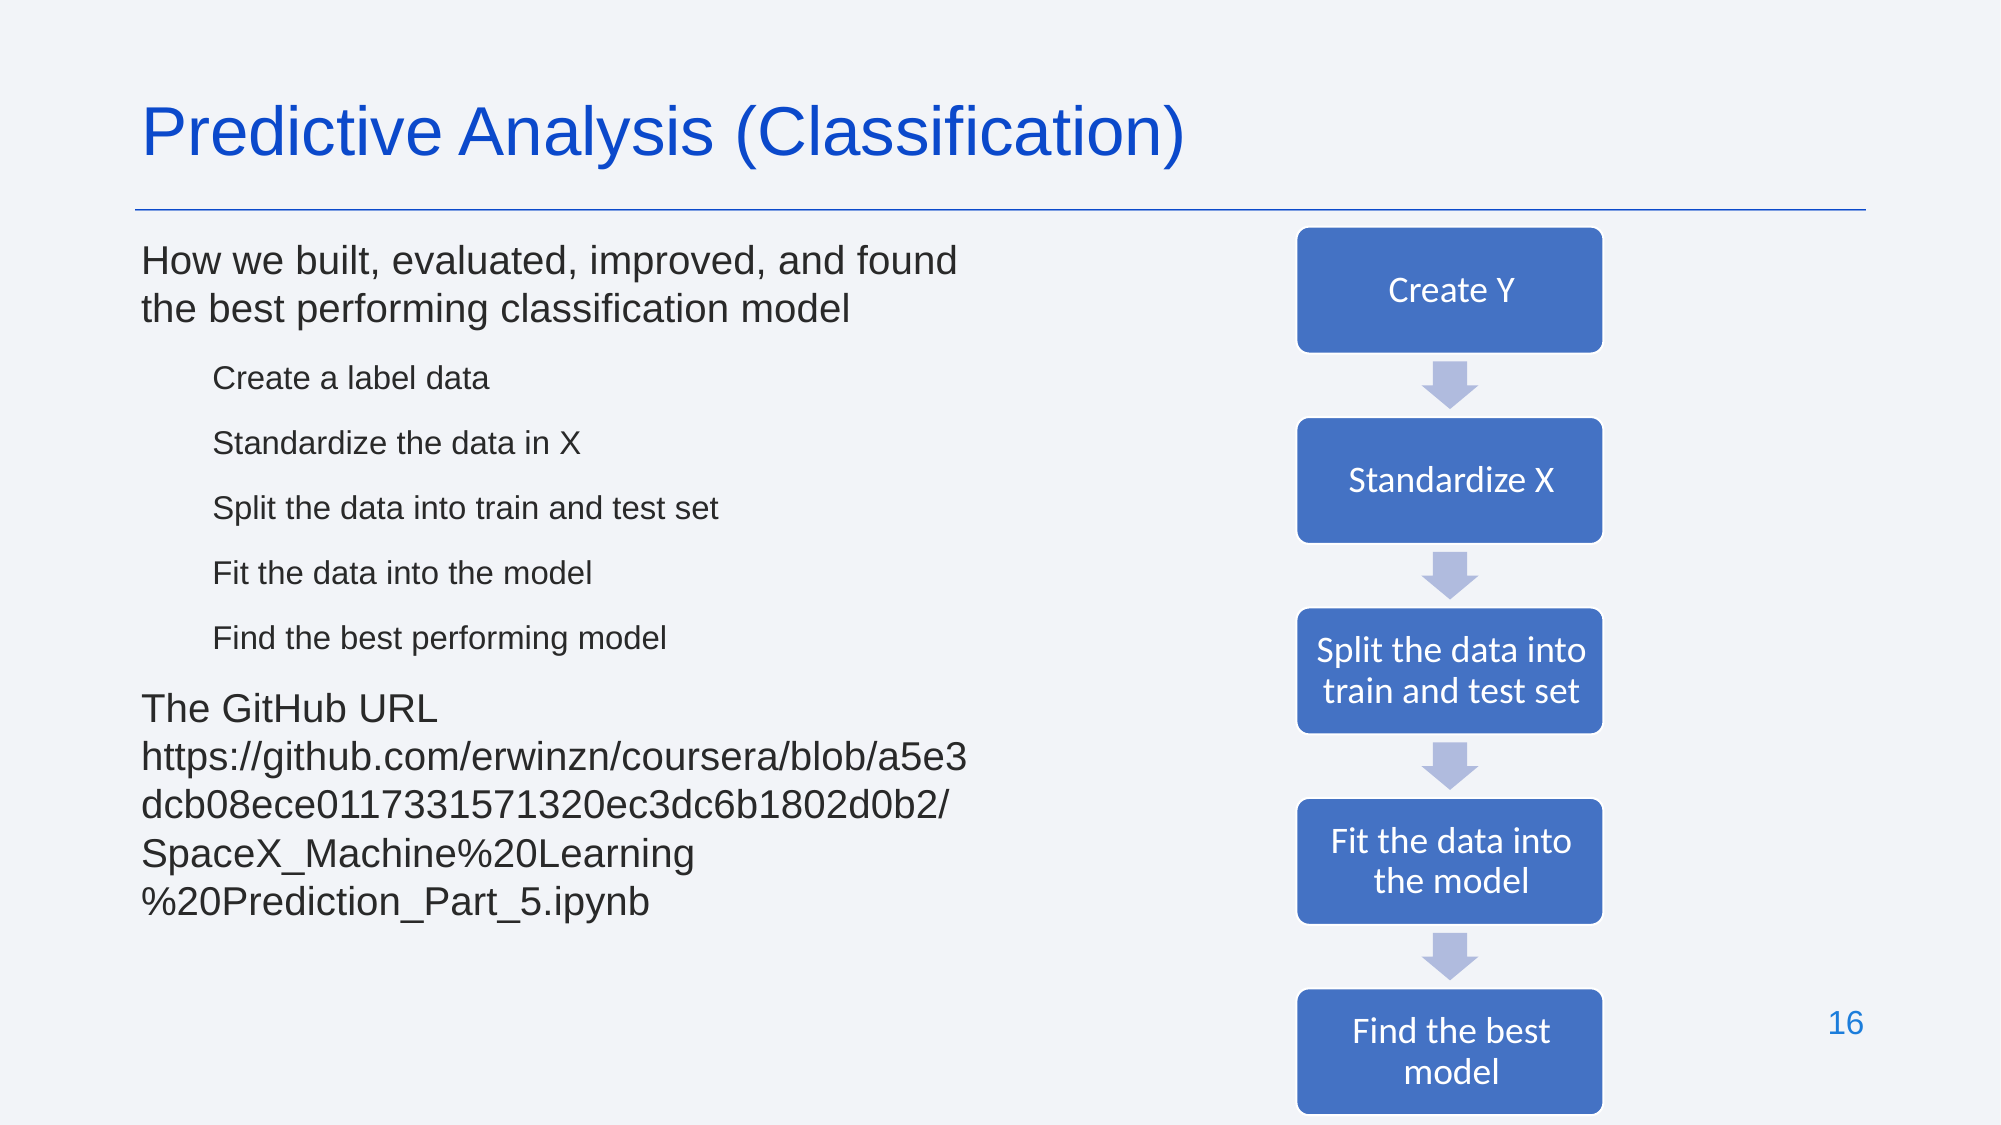

Predictive Analysis (Classification)
How we built, evaluated, improved, and found the best performing classification model
Create a label data
Standardize the data in X
Split the data into train and test set
Fit the data into the model
Find the best performing model
The GitHub URL https://github.com/erwinzn/coursera/blob/a5e3dcb08ece0117331571320ec3dc6b1802d0b2/SpaceX_Machine%20Learning%20Prediction_Part_5.ipynb

Create Y

Standardize X

Split the data into train and test set

Fit the data into the model

Find the best model
16